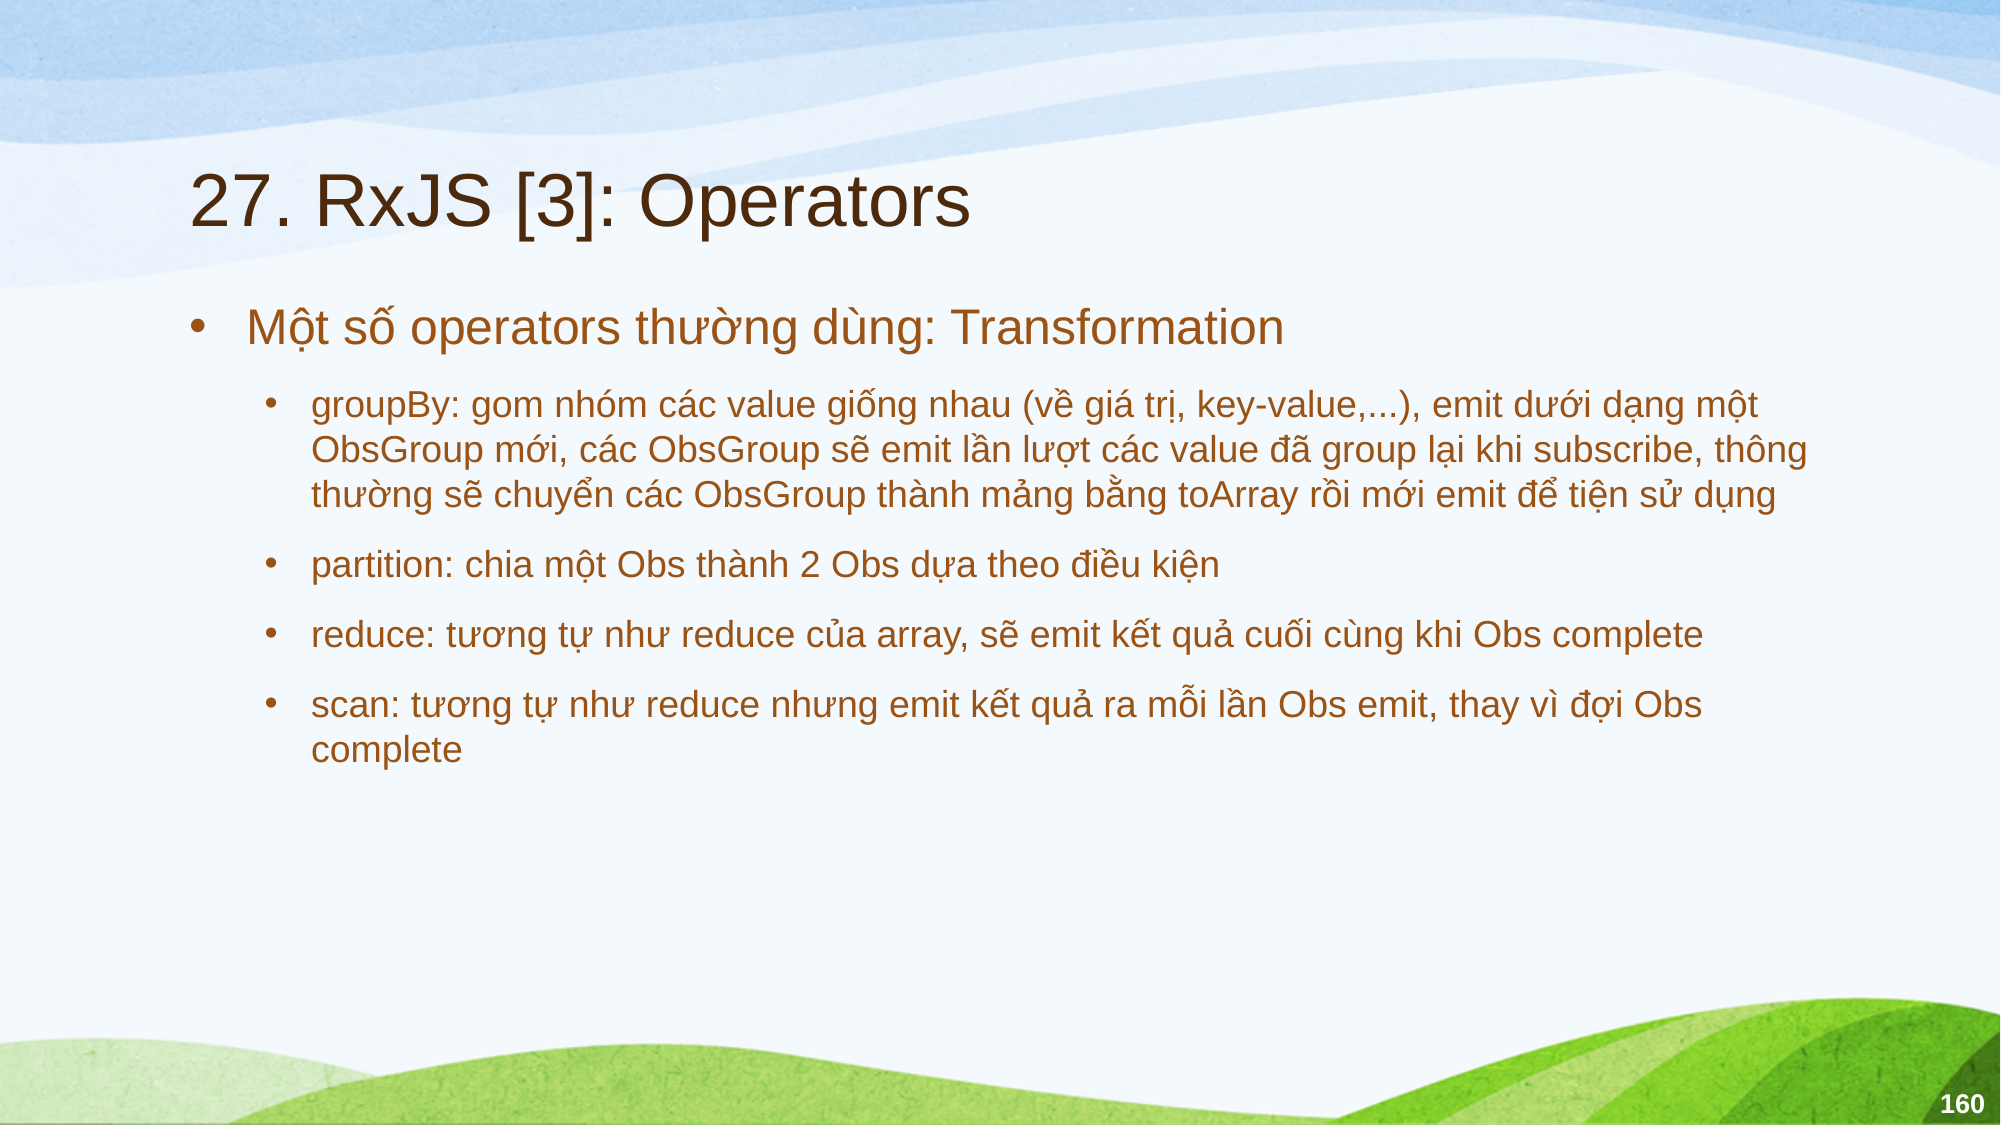

# 27. RxJS [3]: Operators
Một số operators thường dùng: Transformation
groupBy: gom nhóm các value giống nhau (về giá trị, key-value,...), emit dưới dạng một ObsGroup mới, các ObsGroup sẽ emit lần lượt các value đã group lại khi subscribe, thông thường sẽ chuyển các ObsGroup thành mảng bằng toArray rồi mới emit để tiện sử dụng
partition: chia một Obs thành 2 Obs dựa theo điều kiện
reduce: tương tự như reduce của array, sẽ emit kết quả cuối cùng khi Obs complete
scan: tương tự như reduce nhưng emit kết quả ra mỗi lần Obs emit, thay vì đợi Obs complete
160